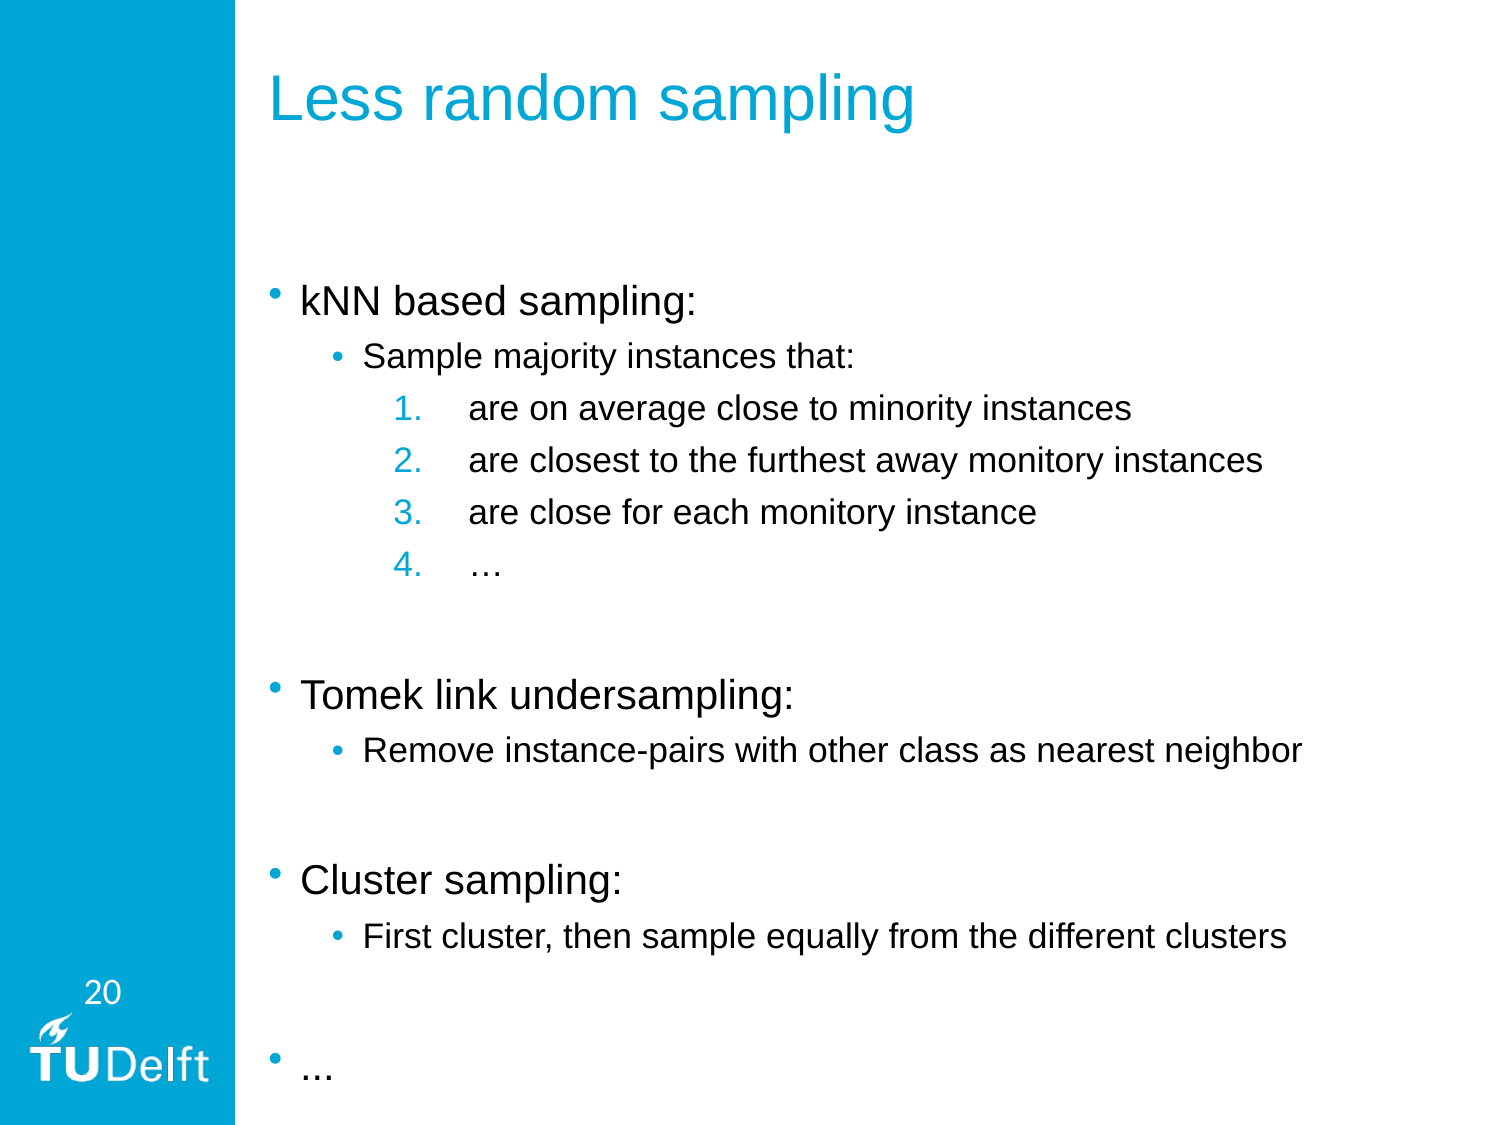

# Less random sampling
kNN based sampling:
Sample majority instances that:
are on average close to minority instances
are closest to the furthest away monitory instances
are close for each monitory instance
…

Tomek link undersampling:
Remove instance-pairs with other class as nearest neighbor

Cluster sampling:
First cluster, then sample equally from the different clusters

...